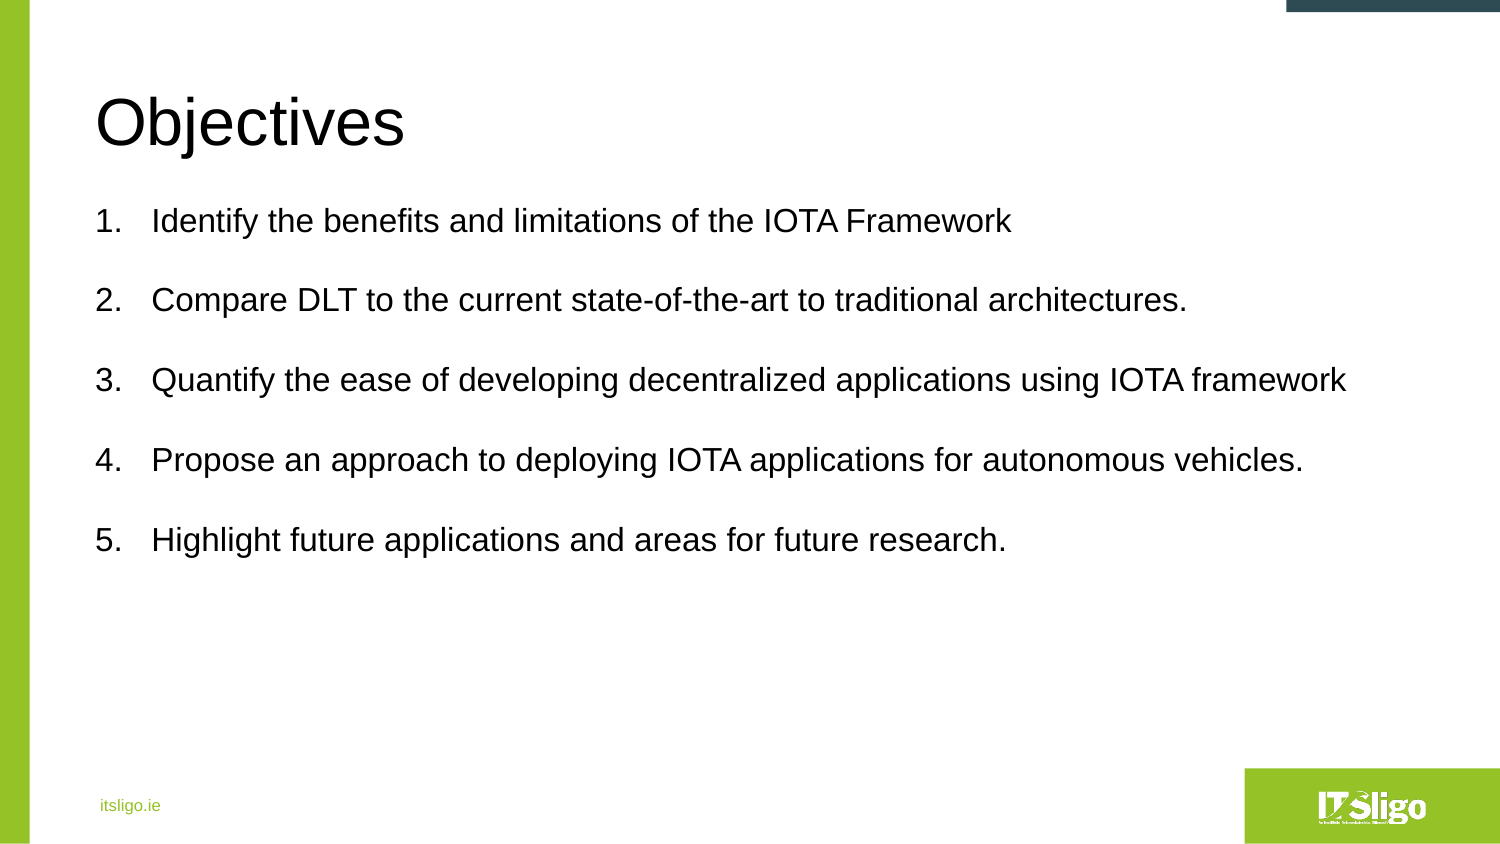

Objectives
Identify the benefits and limitations of the IOTA Framework
Compare DLT to the current state-of-the-art to traditional architectures.
Quantify the ease of developing decentralized applications using IOTA framework
Propose an approach to deploying IOTA applications for autonomous vehicles.
Highlight future applications and areas for future research.